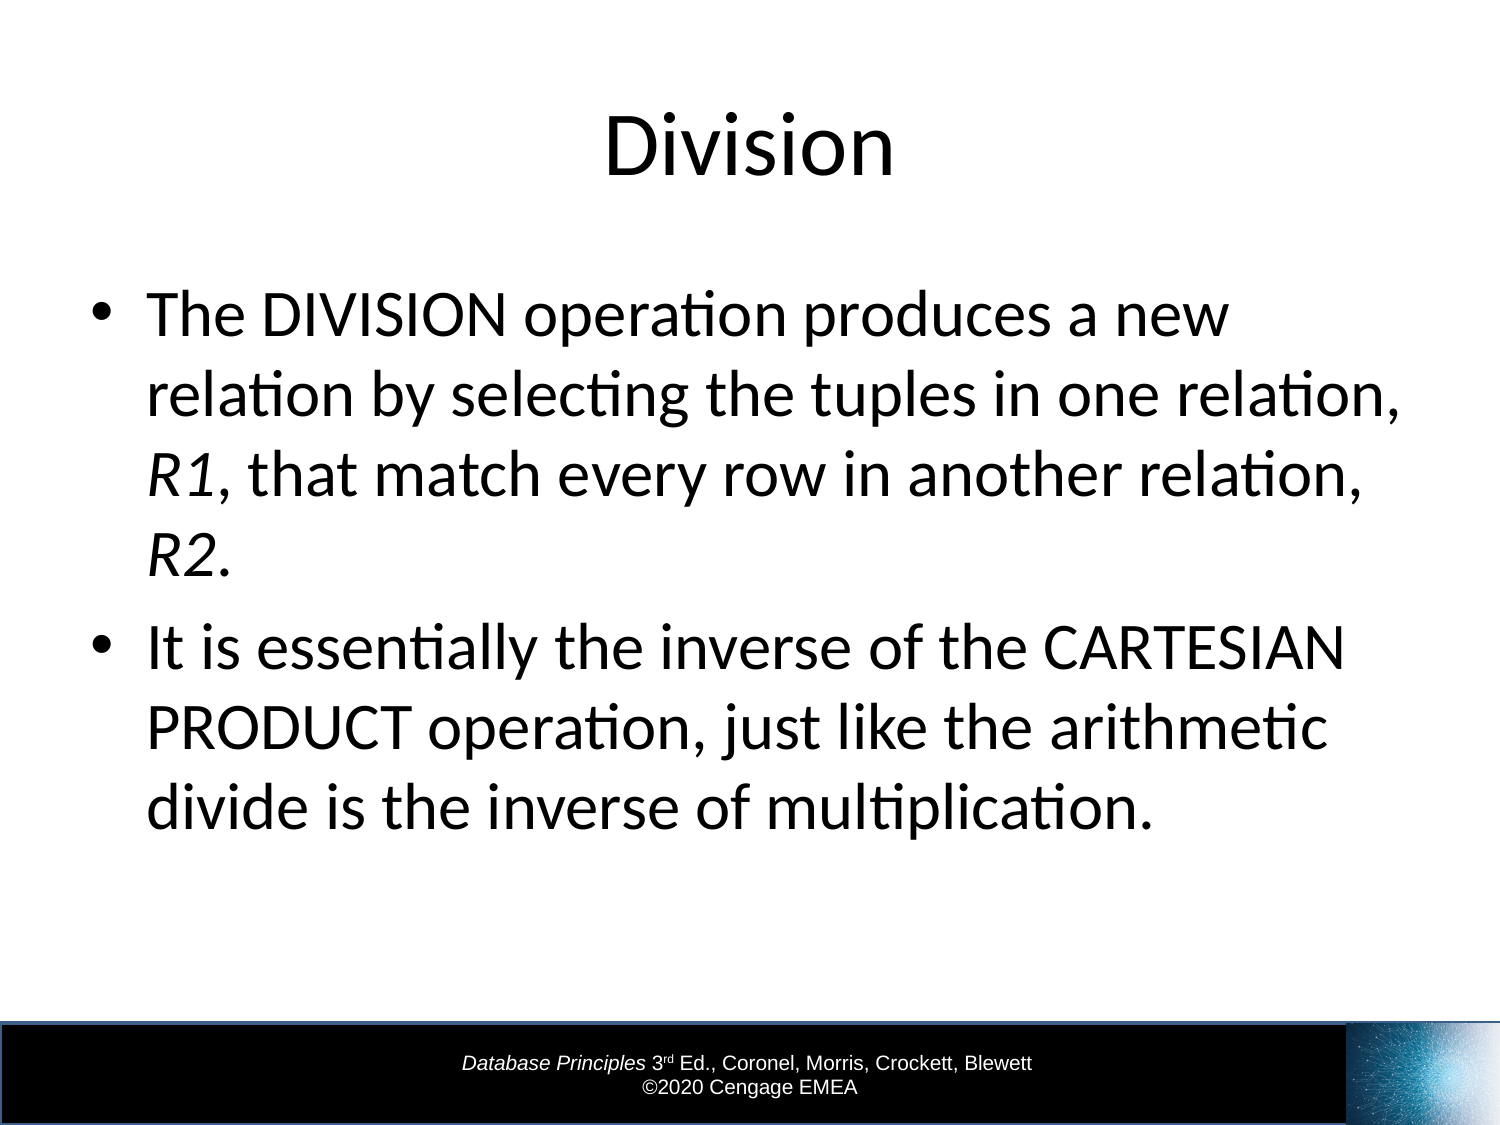

# Division
The DIVISION operation produces a new relation by selecting the tuples in one relation, R1, that match every row in another relation, R2.
It is essentially the inverse of the CARTESIAN PRODUCT operation, just like the arithmetic divide is the inverse of multiplication.